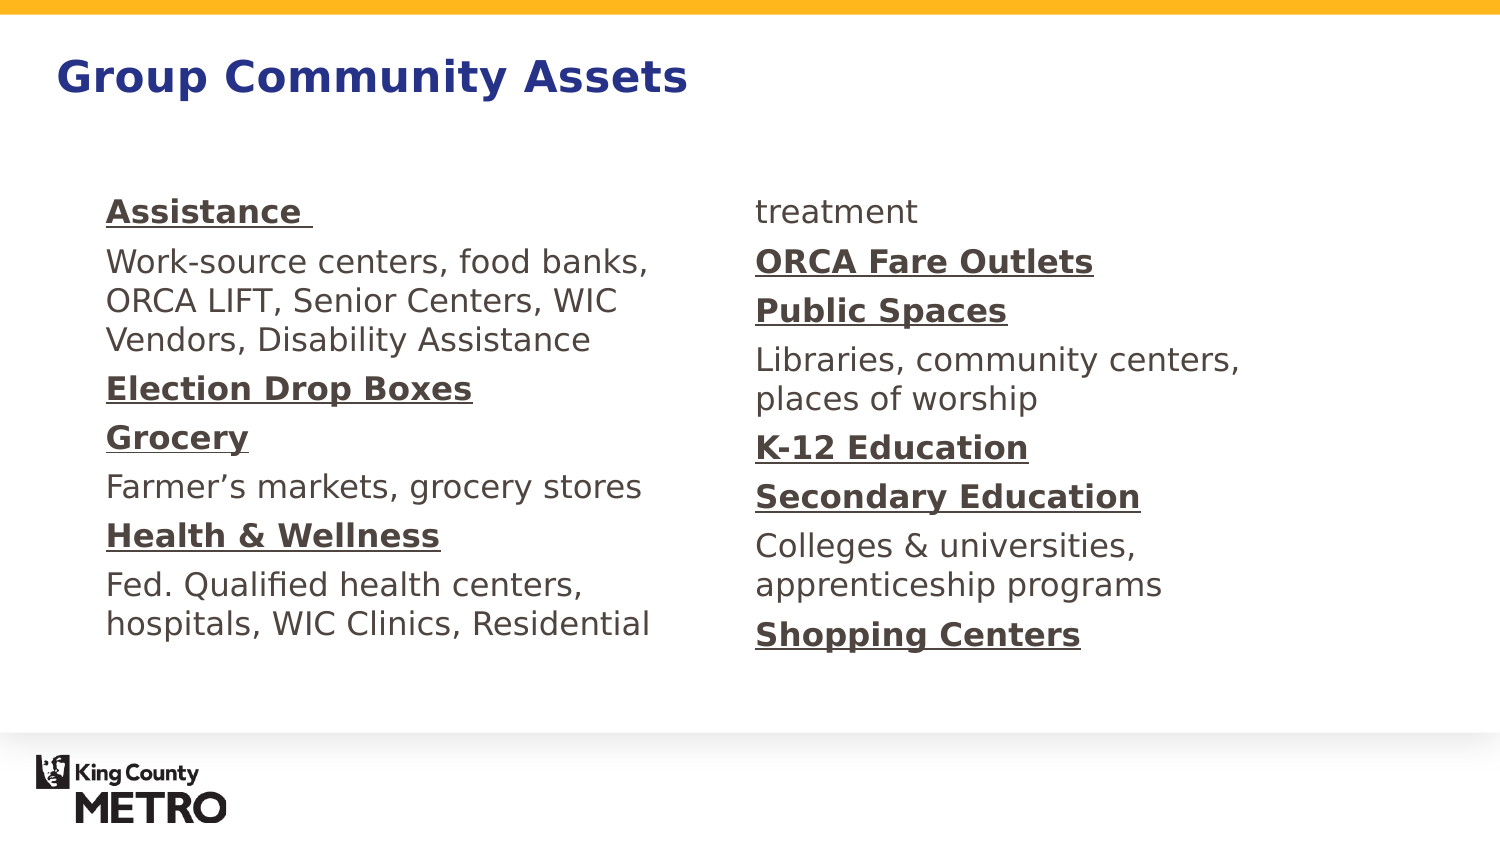

# Group Community Assets
Assistance
Work-source centers, food banks, ORCA LIFT, Senior Centers, WIC Vendors, Disability Assistance
Election Drop Boxes
Grocery
Farmer’s markets, grocery stores
Health & Wellness
Fed. Qualified health centers, hospitals, WIC Clinics, Residential treatment
ORCA Fare Outlets
Public Spaces
Libraries, community centers, places of worship
K-12 Education
Secondary Education
Colleges & universities, apprenticeship programs
Shopping Centers